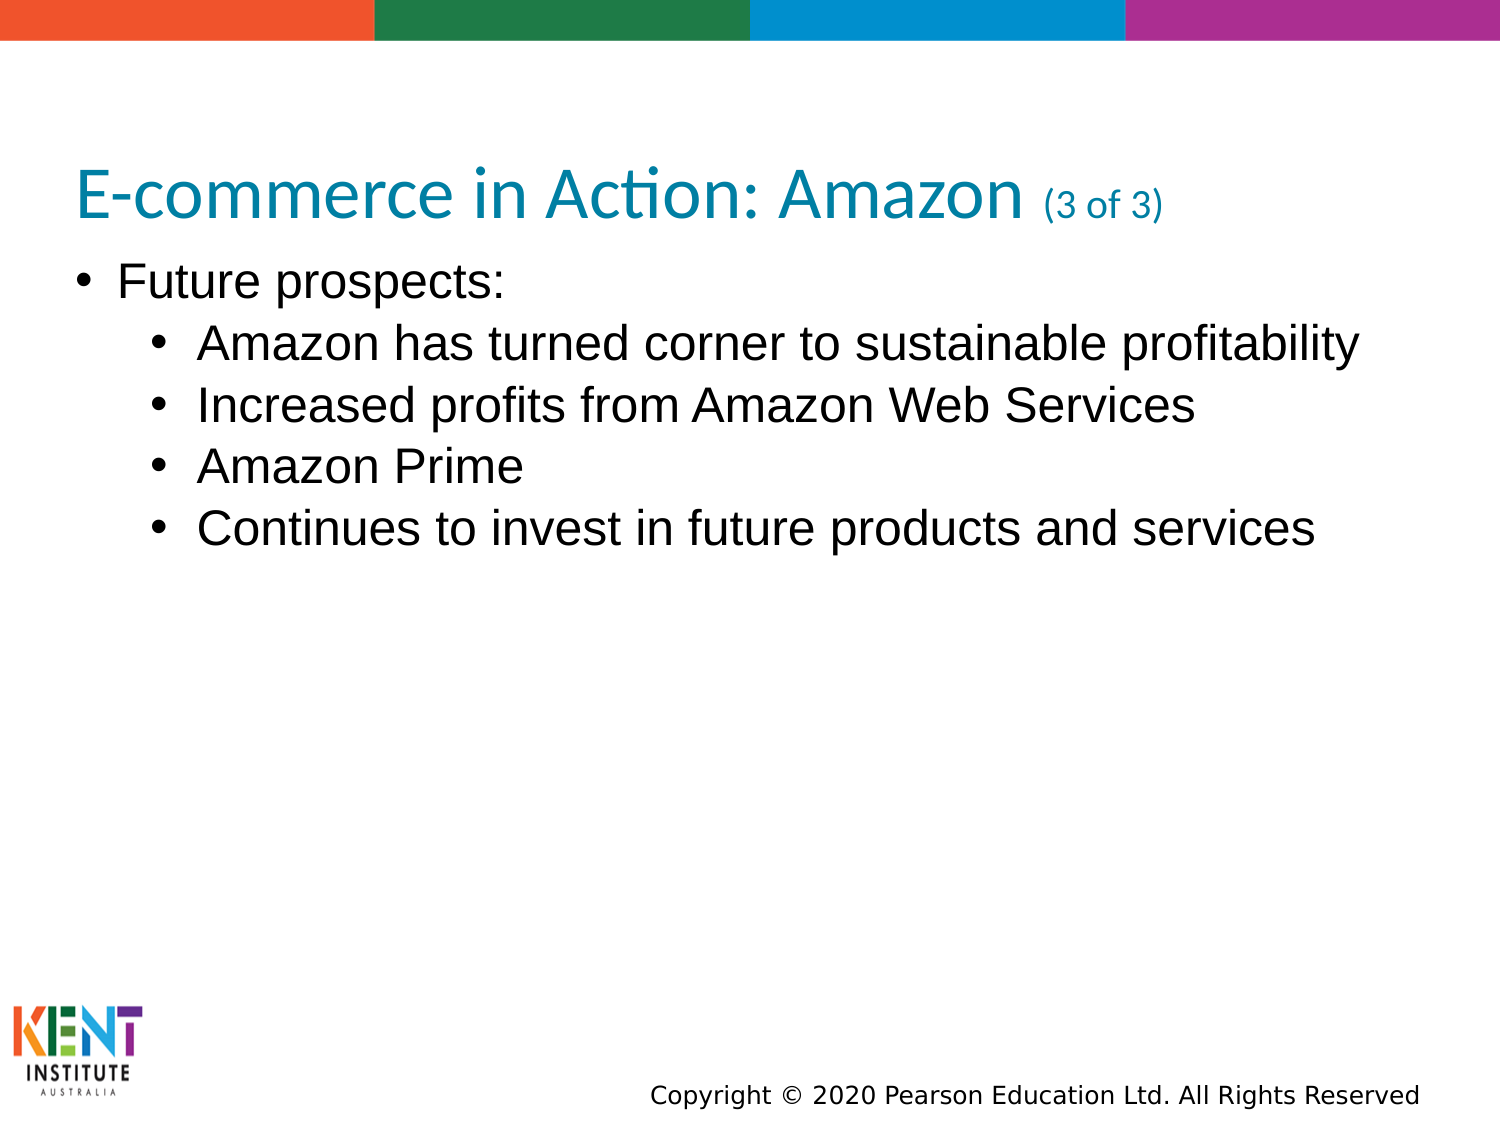

# E-commerce in Action: Amazon (3 of 3)
Future prospects:
Amazon has turned corner to sustainable profitability
Increased profits from Amazon Web Services
Amazon Prime
Continues to invest in future products and services